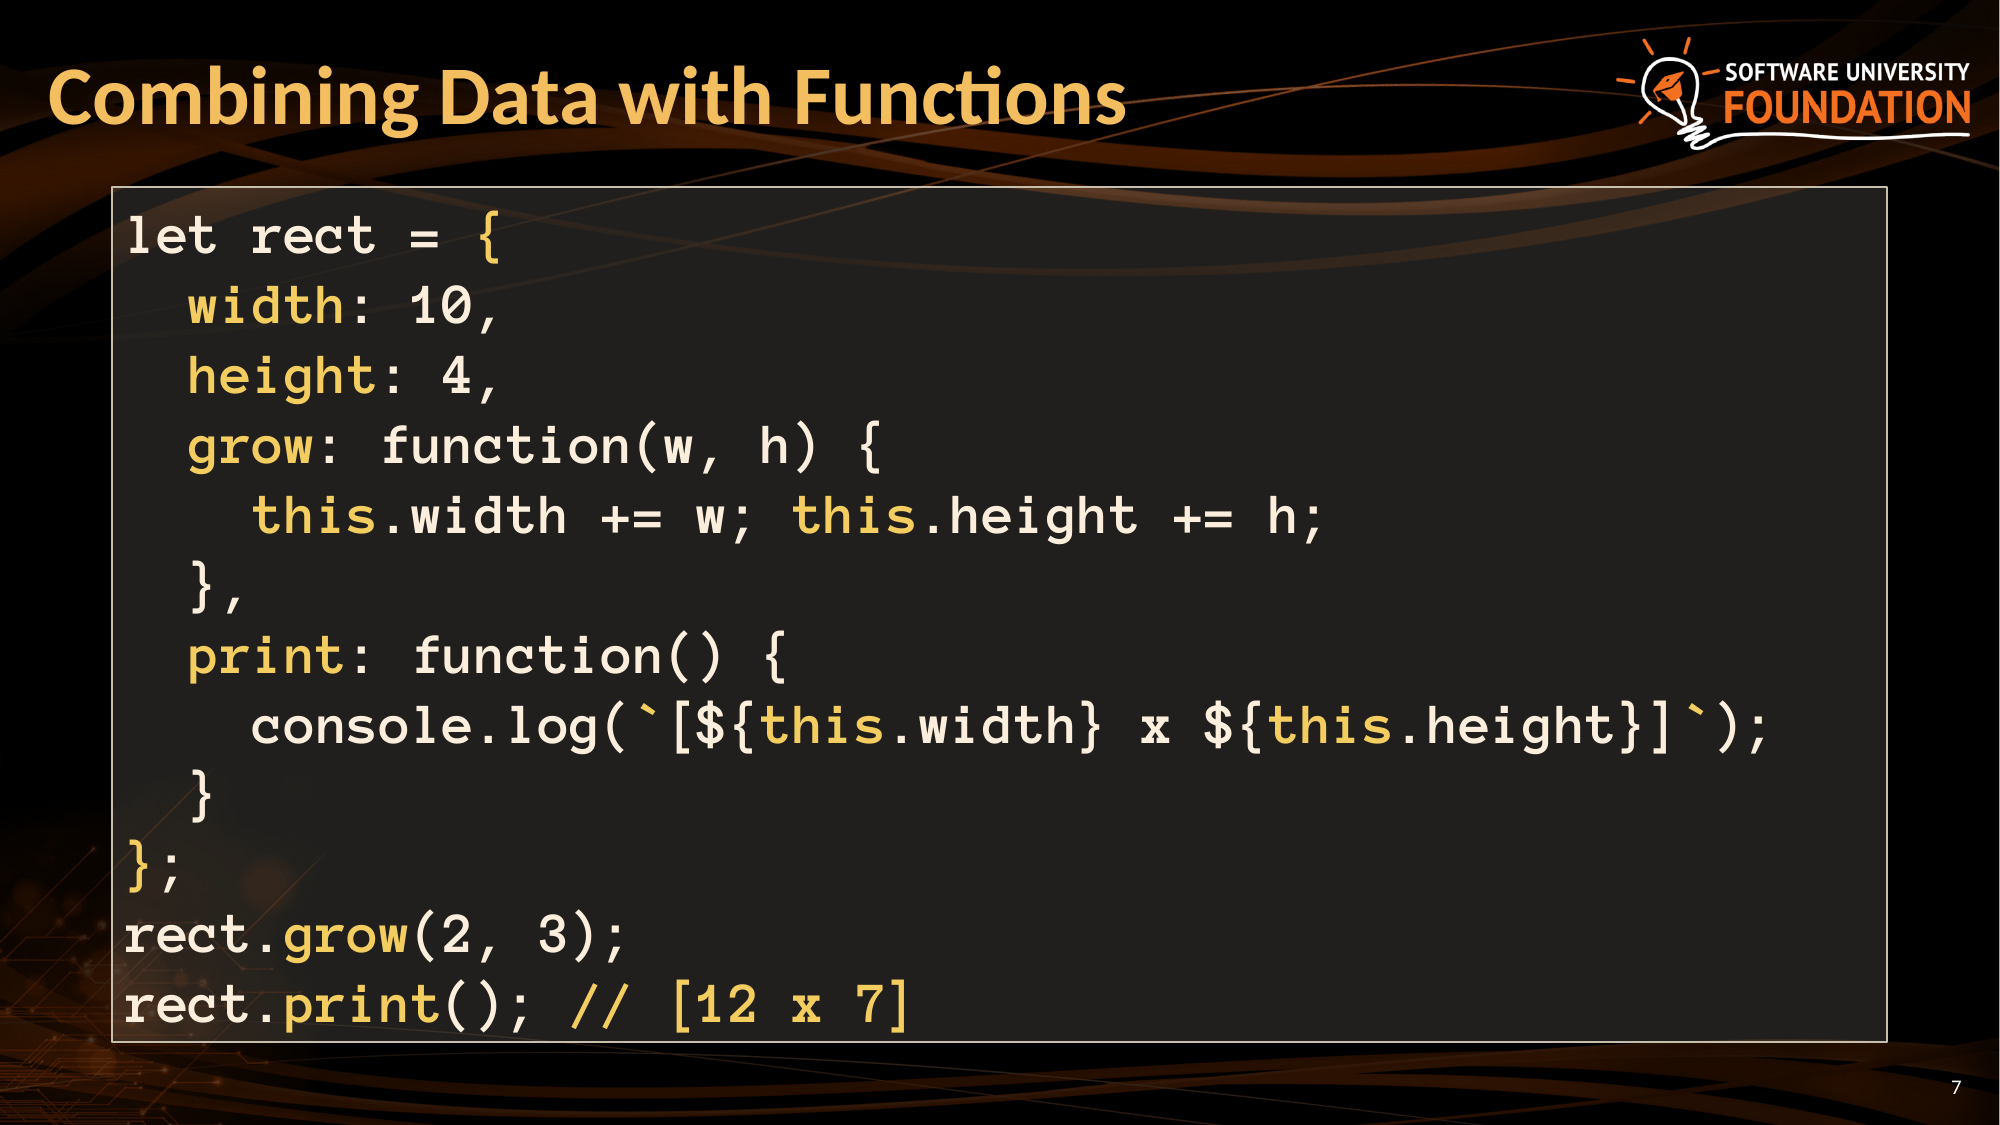

Combining Data with Functions
let rect = {
  width: 10,
  height: 4,
  grow: function(w, h) {
    this.width += w; this.height += h;
  },
  print: function() {
    console.log(`[${this.width} x ${this.height}]`);
  }
};
rect.grow(2, 3);
rect.print(); // [12 x 7]
7